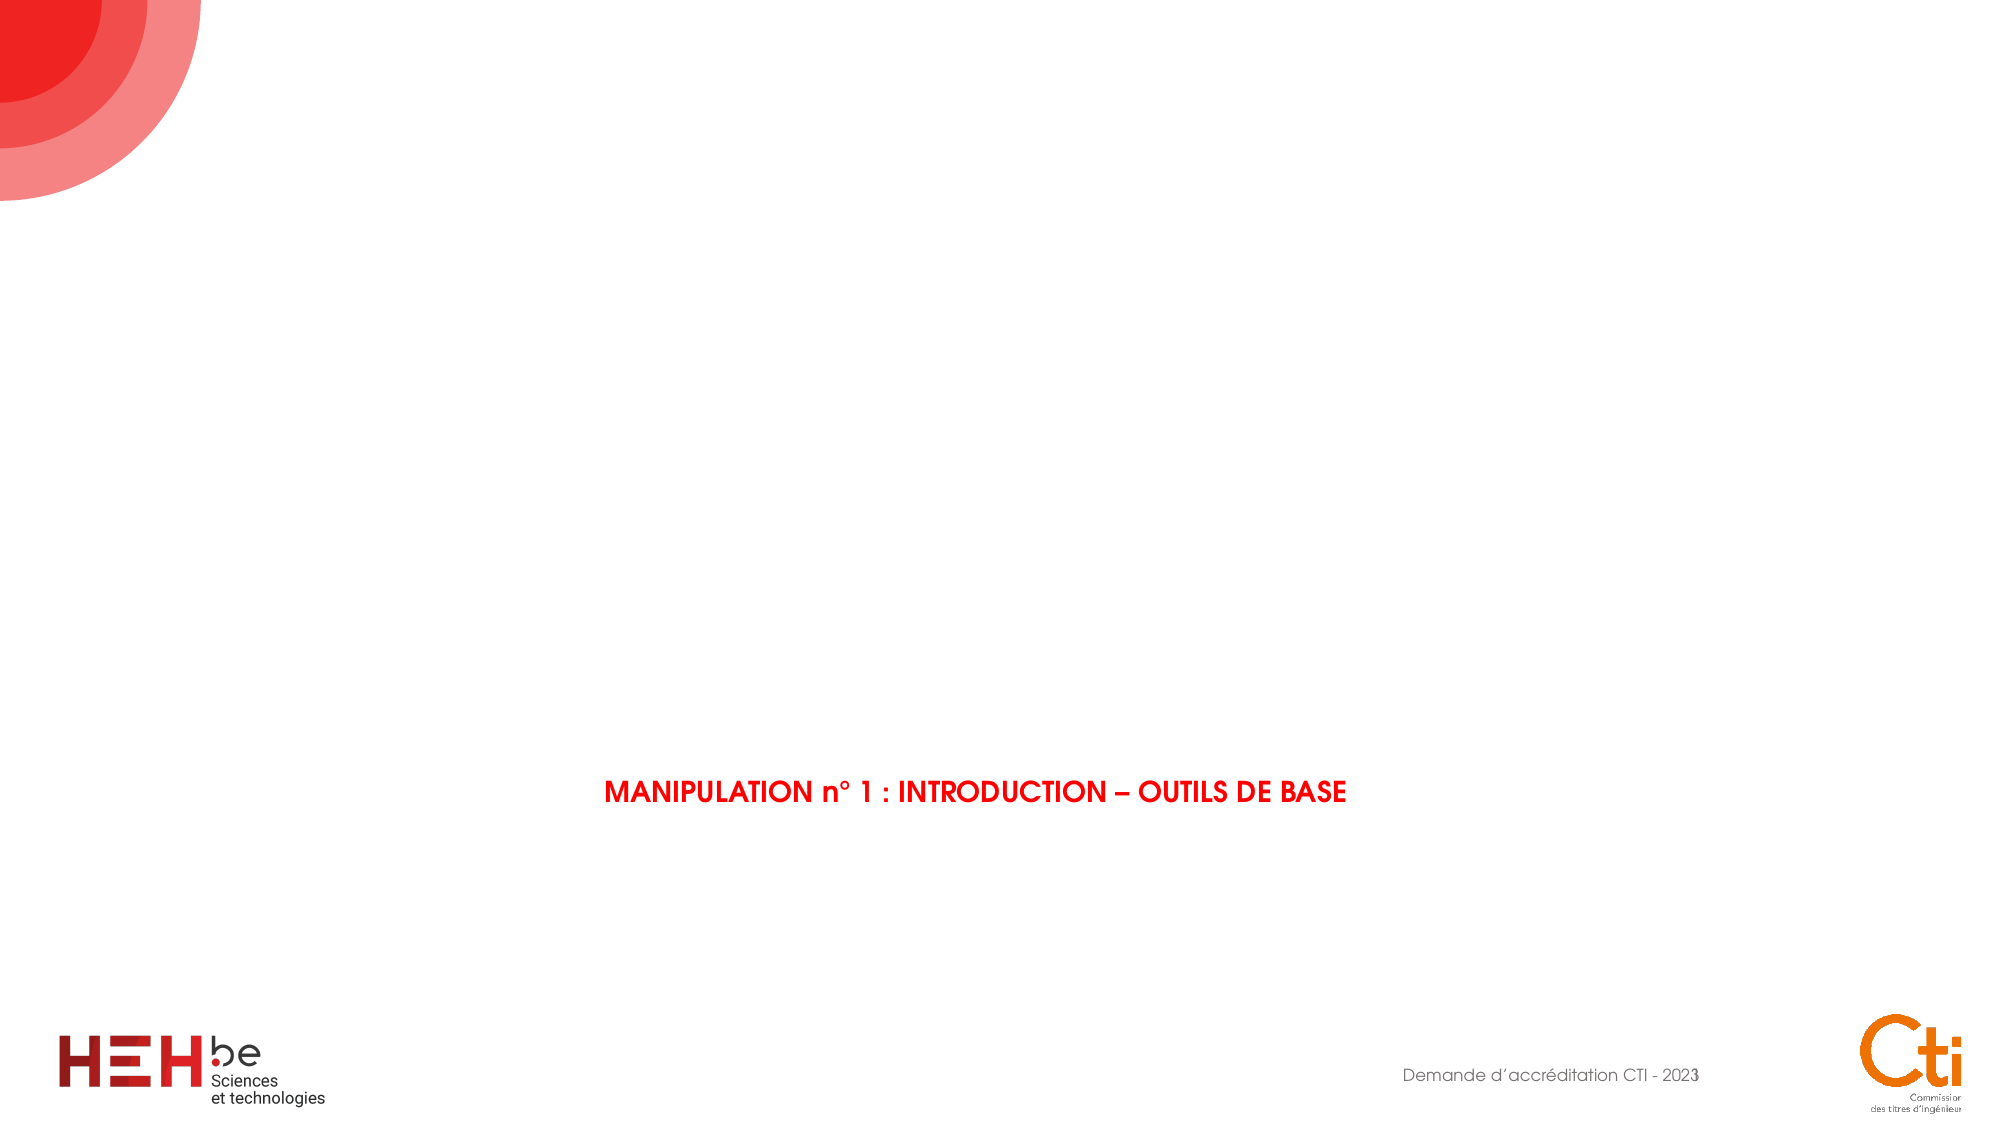

# MANIPULATION n° 1 : INTRODUCTION – OUTILS DE BASE